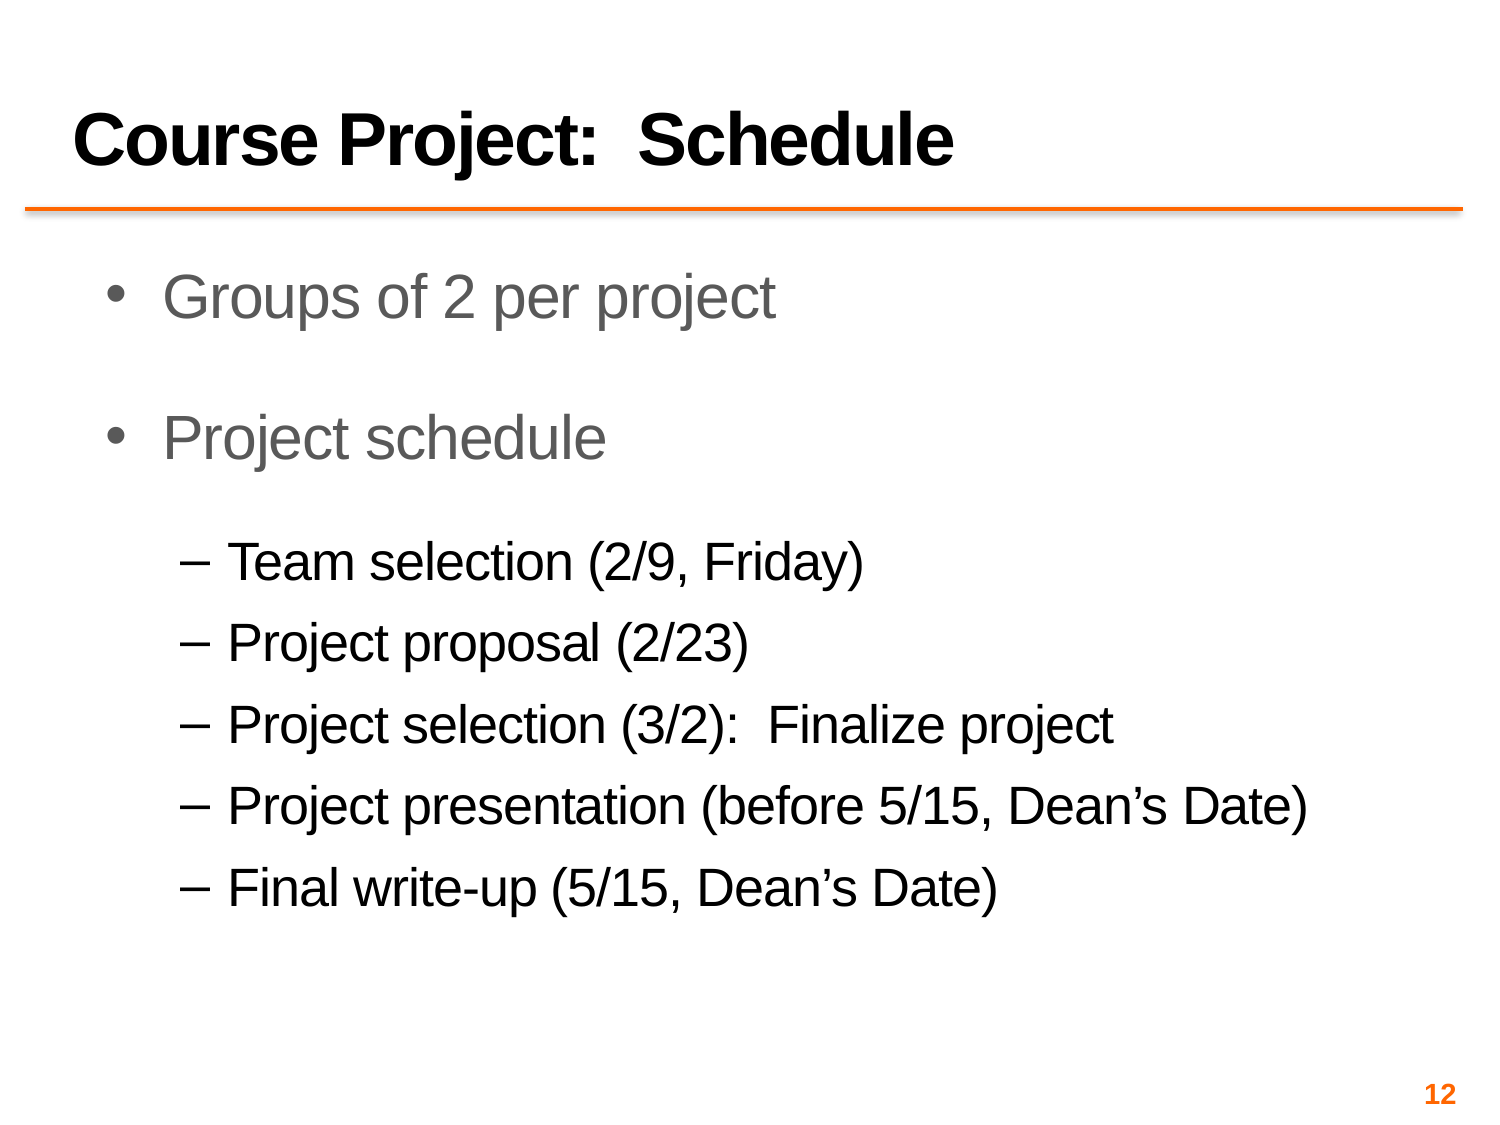

# Course Project:  Schedule
Groups of 2 per project
Project schedule
Team selection (2/9, Friday)
Project proposal (2/23)
Project selection (3/2):  Finalize project
Project presentation (before 5/15, Dean’s Date)
Final write-up (5/15, Dean’s Date)
12